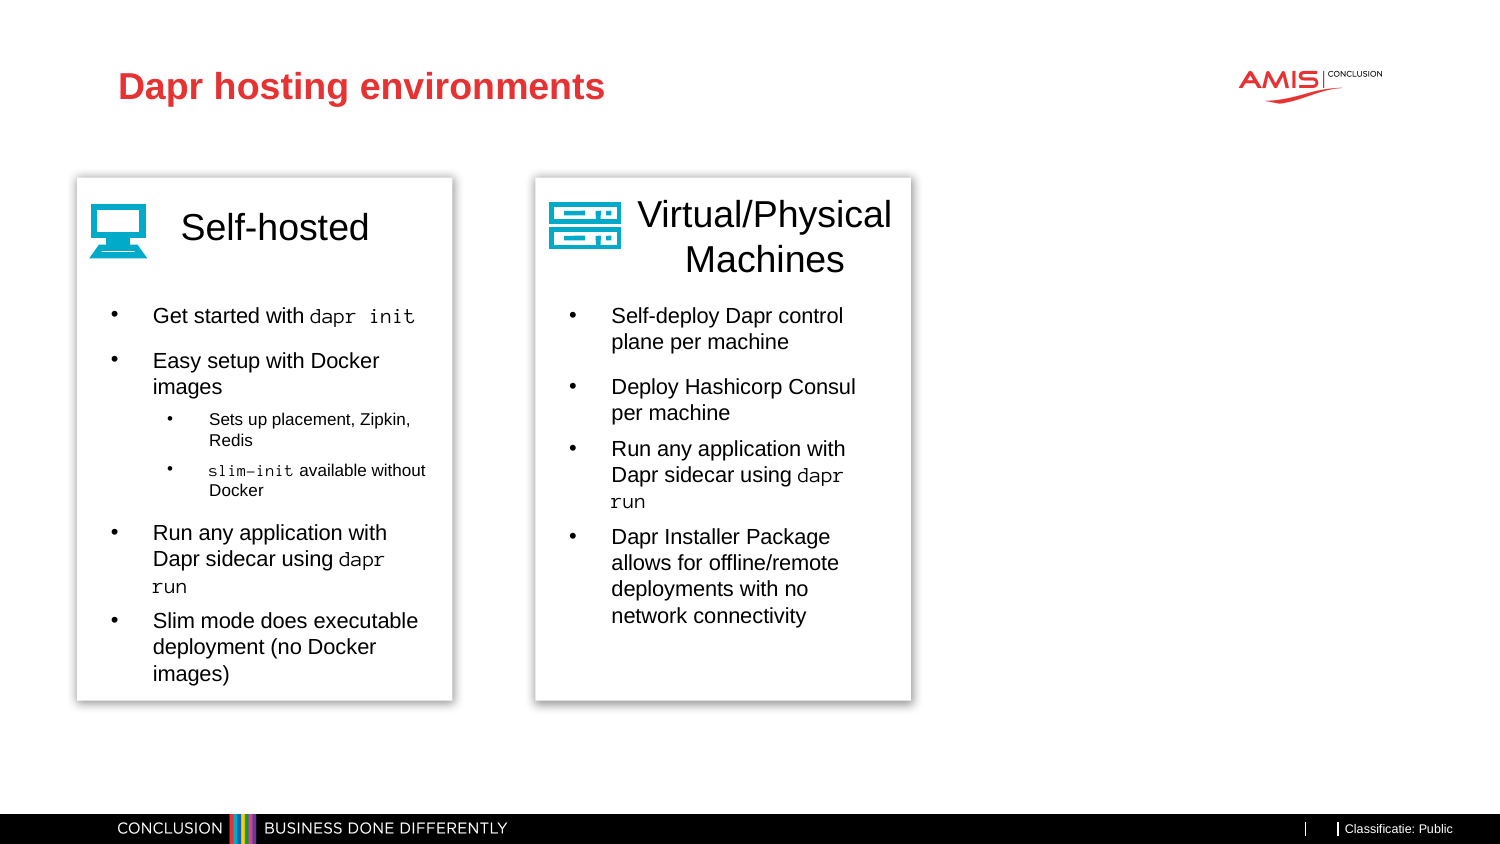

# Dapr hosting environments

Get started with dapr init
Easy setup with Docker images
Sets up placement, Zipkin, Redis
slim-init available without Docker
Run any application with Dapr sidecar using dapr run
Slim mode does executable deployment (no Docker images)

Self-deploy Dapr control plane per machine
Deploy Hashicorp Consul per machine
Run any application with Dapr sidecar using dapr run
Dapr Installer Package allows for offline/remote deployments with no network connectivity

Virtual/Physical Machines

Self-hosted